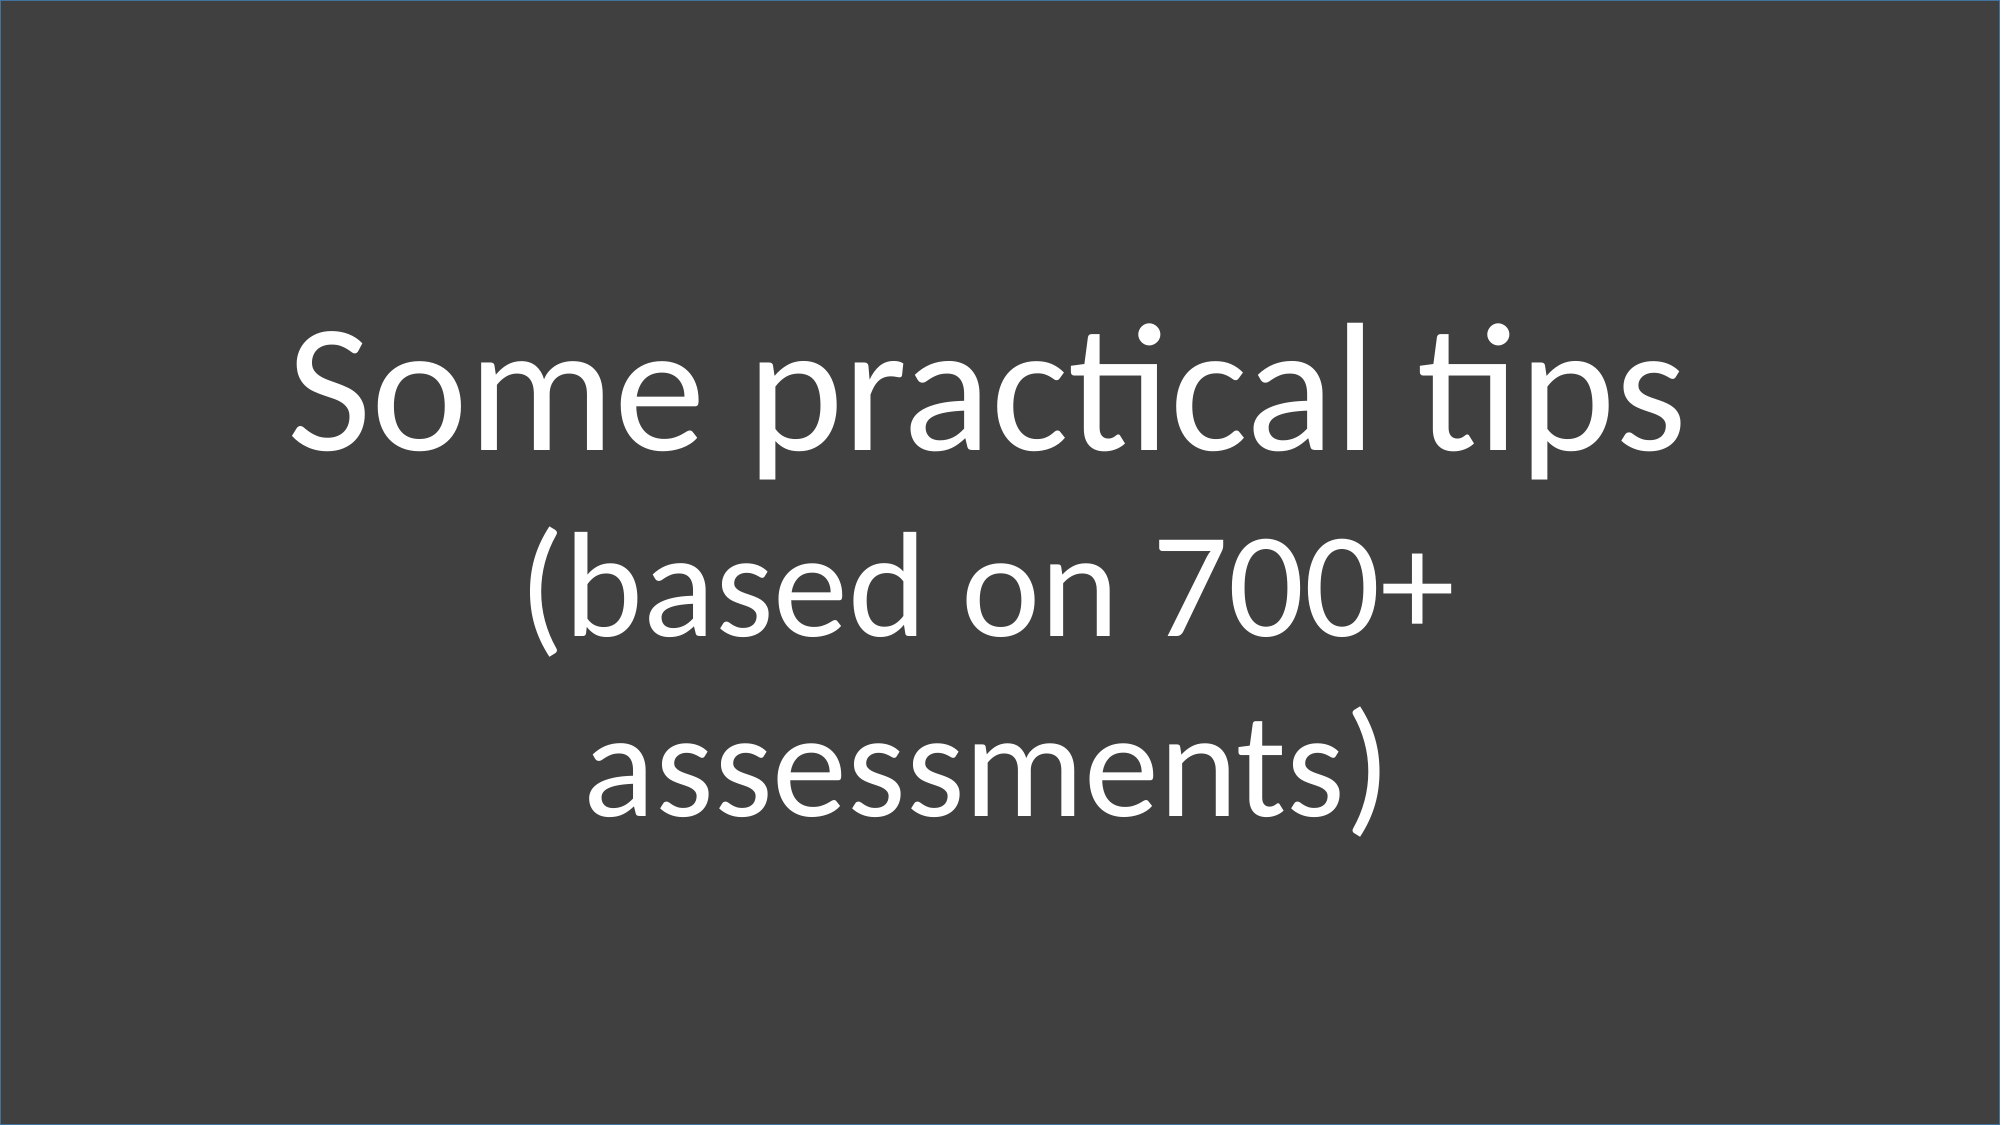

Some practical tips
(based on 700+ assessments)